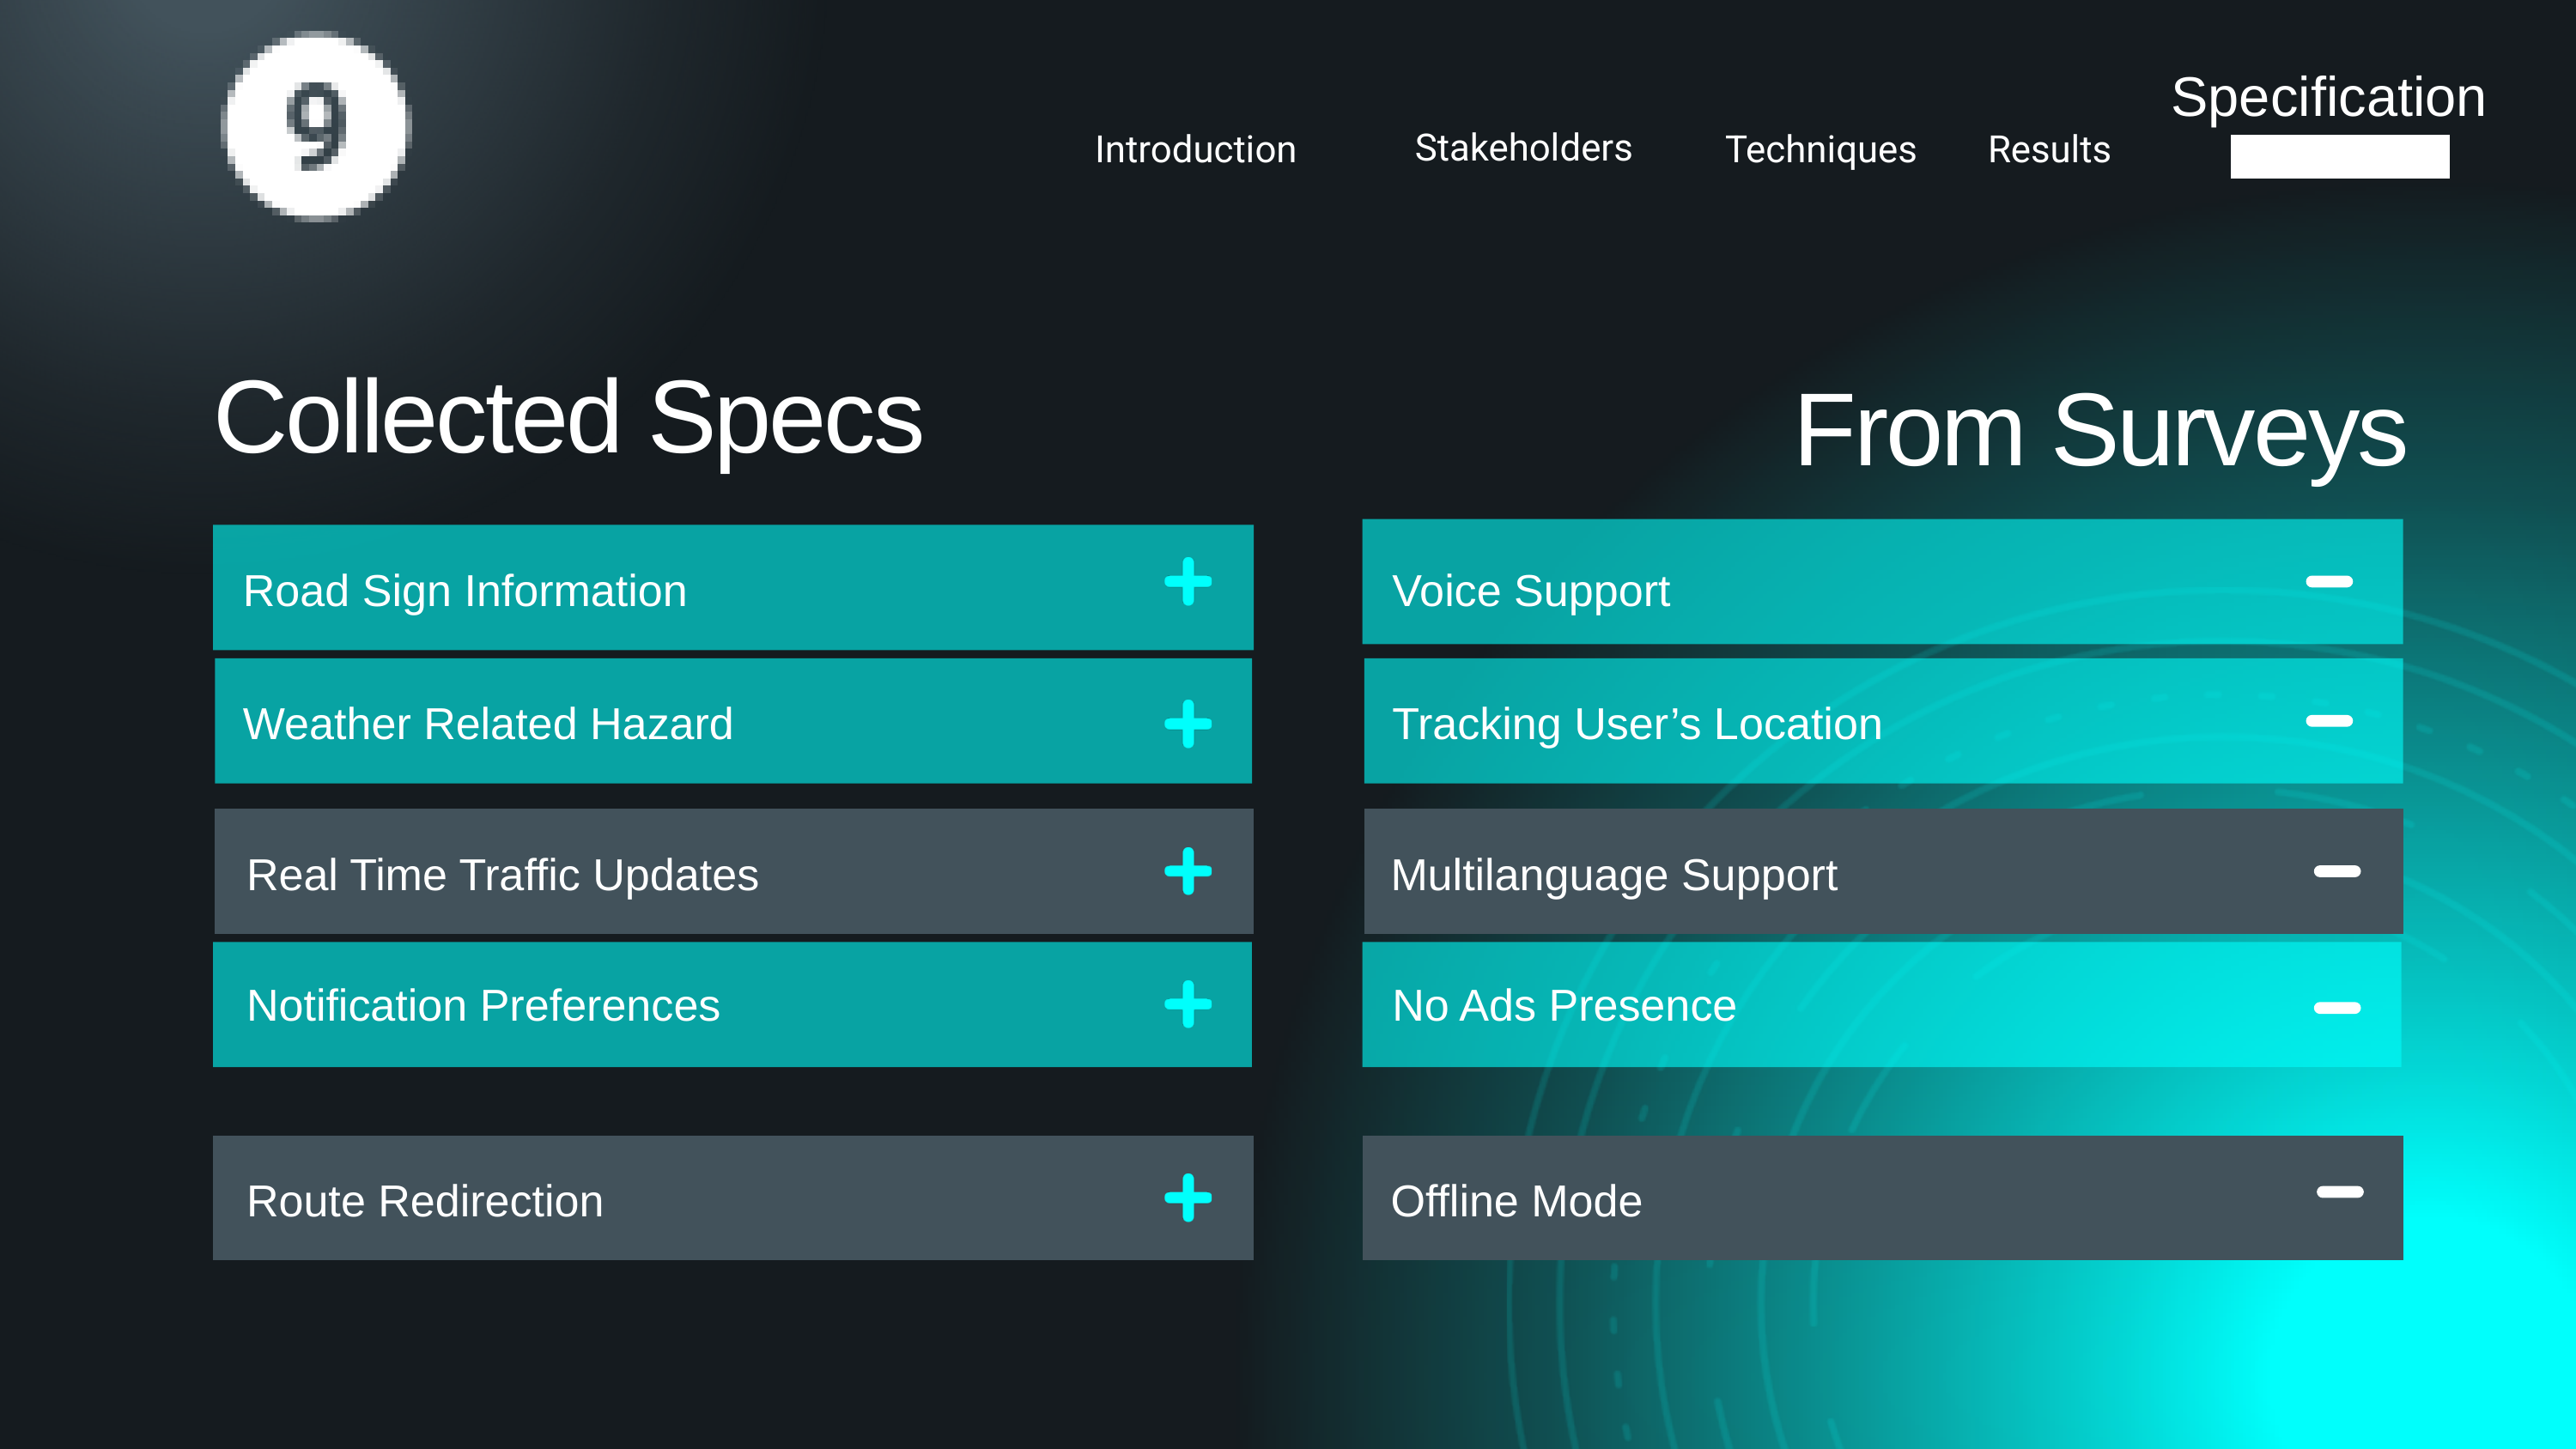

Specification
Stakeholders
Introduction
Techniques
Results

Collected Specs
From Surveys

Road Sign Information
Voice Support

Weather Related Hazard
Tracking User’s Location

Real Time Traffic Updates
Multilanguage Support

Notification Preferences
No Ads Presence

Route Redirection
Offline Mode